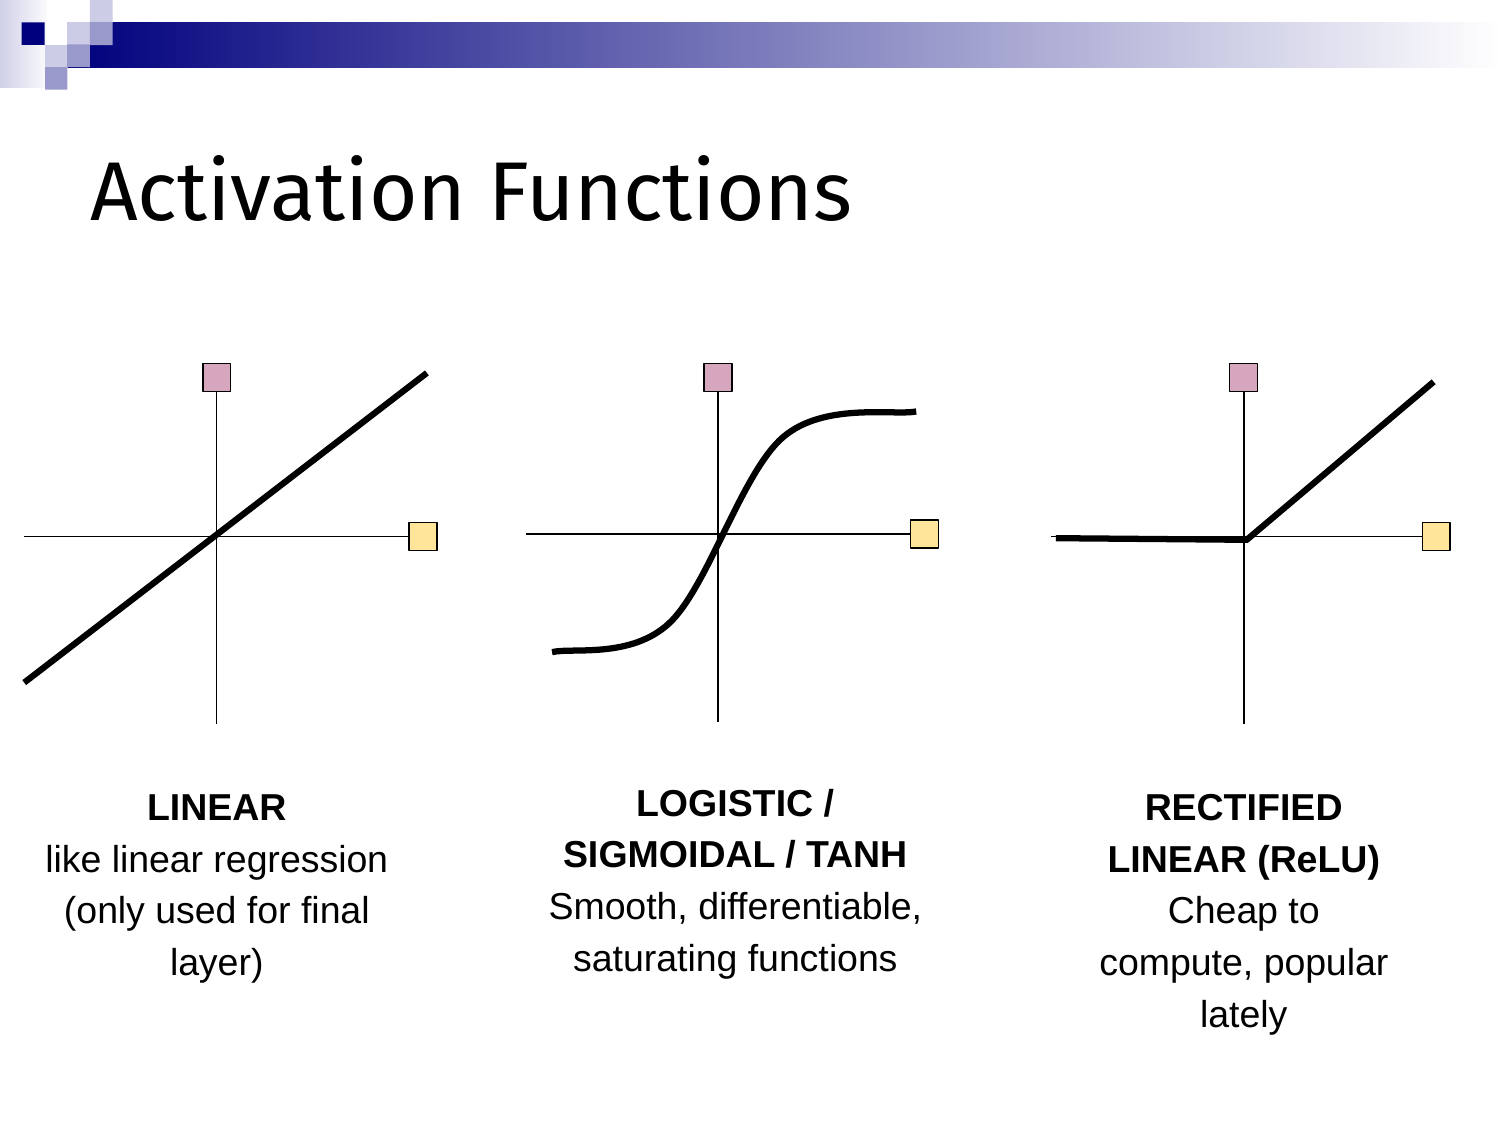

# Activation Functions

LOGISTIC / SIGMOIDAL / TANH
Smooth, differentiable, saturating functions
LINEAR
like linear regression
(only used for final layer)
RECTIFIED LINEAR (ReLU)
Cheap to compute, popular lately